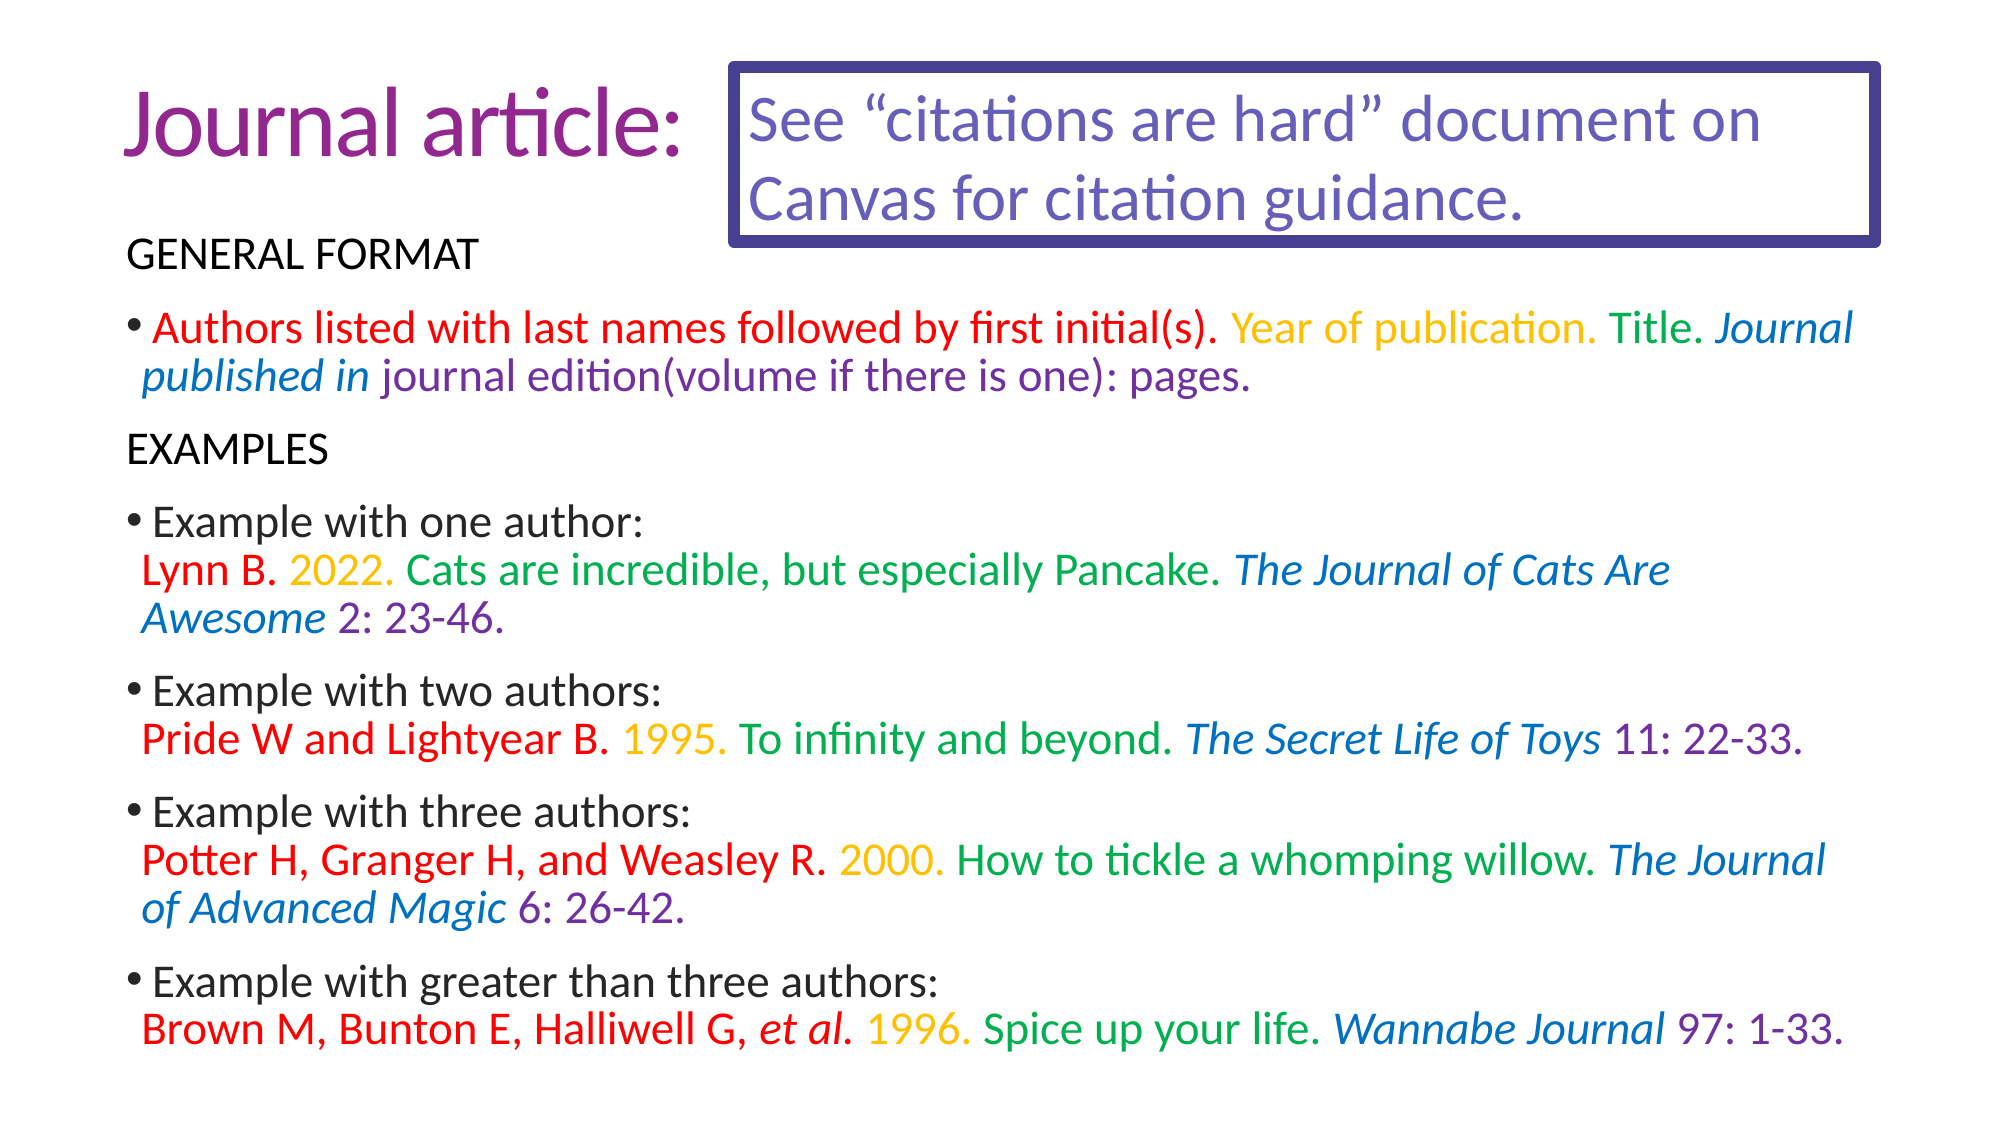

# Journal article:
See “citations are hard” document on Canvas for citation guidance.
GENERAL FORMAT
 Authors listed with last names followed by first initial(s). Year of publication. Title. Journal published in journal edition(volume if there is one): pages.
EXAMPLES
 Example with one author:
Lynn B. 2022. Cats are incredible, but especially Pancake. The Journal of Cats Are Awesome 2: 23-46.
 Example with two authors:
Pride W and Lightyear B. 1995. To infinity and beyond. The Secret Life of Toys 11: 22-33.
 Example with three authors:
Potter H, Granger H, and Weasley R. 2000. How to tickle a whomping willow. The Journal of Advanced Magic 6: 26-42.
 Example with greater than three authors:
Brown M, Bunton E, Halliwell G, et al. 1996. Spice up your life. Wannabe Journal 97: 1-33.